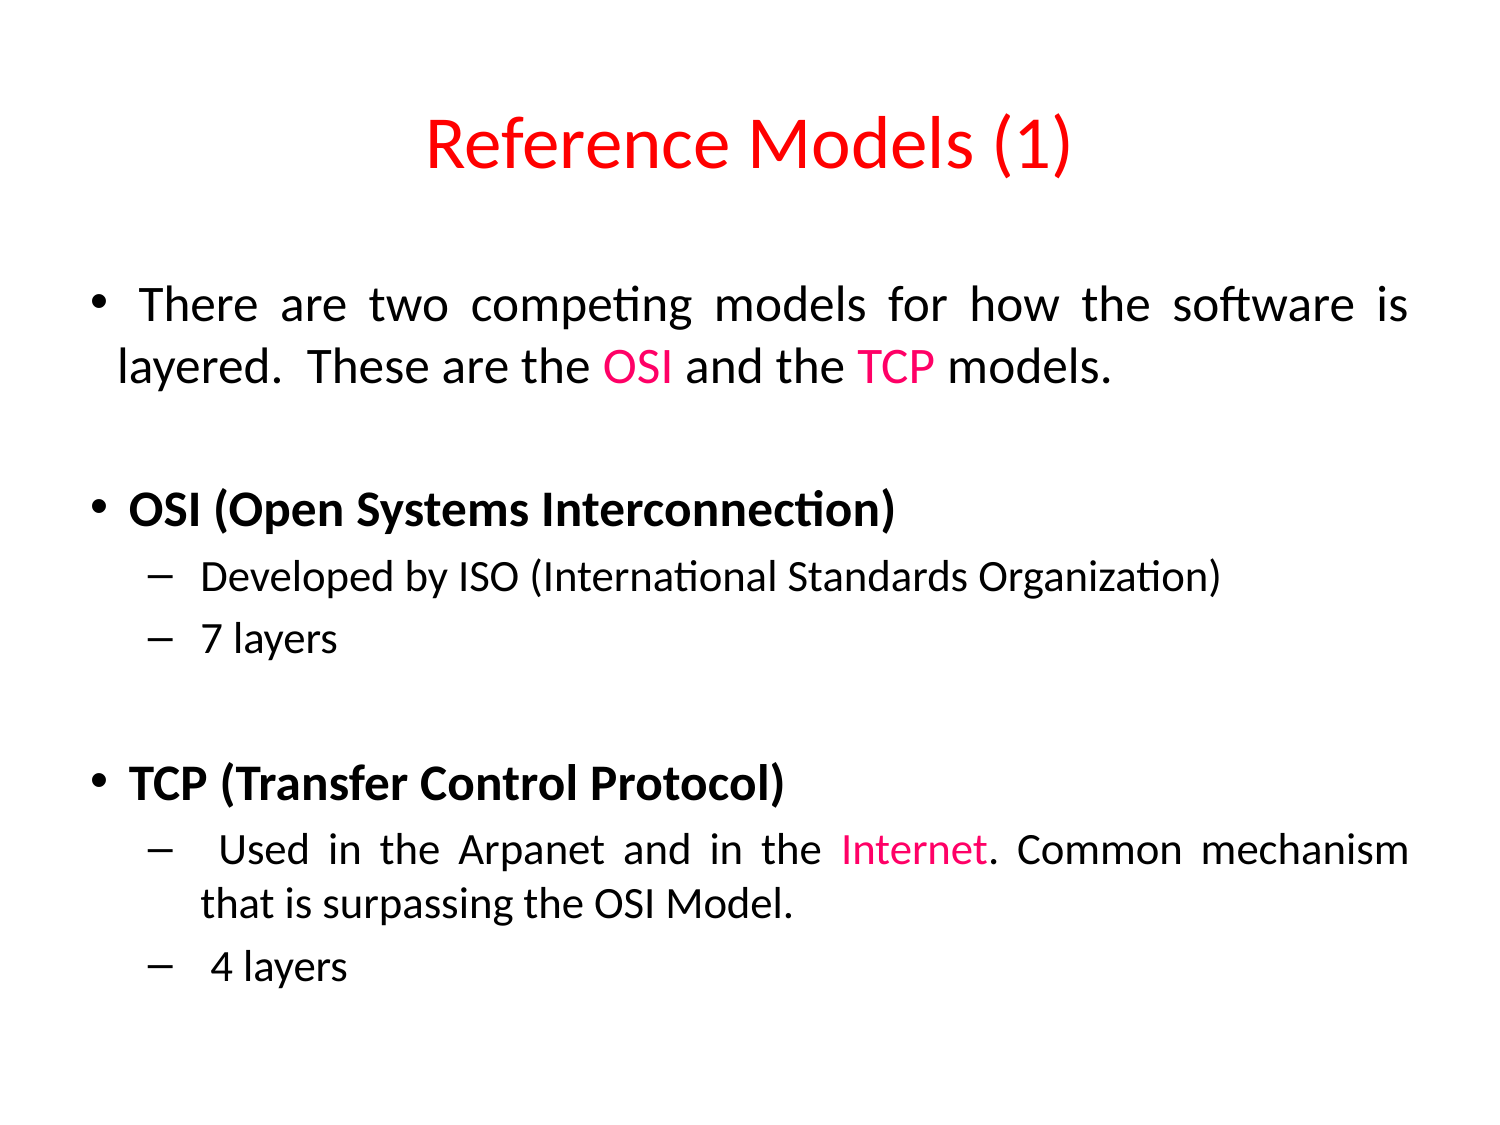

# Reference Models (1)
 There are two competing models for how the software is layered.  These are the OSI and the TCP models.

 OSI (Open Systems Interconnection)
Developed by ISO (International Standards Organization)
7 layers

 TCP (Transfer Control Protocol)
 Used in the Arpanet and in the Internet. Common mechanism that is surpassing the OSI Model.
 4 layers